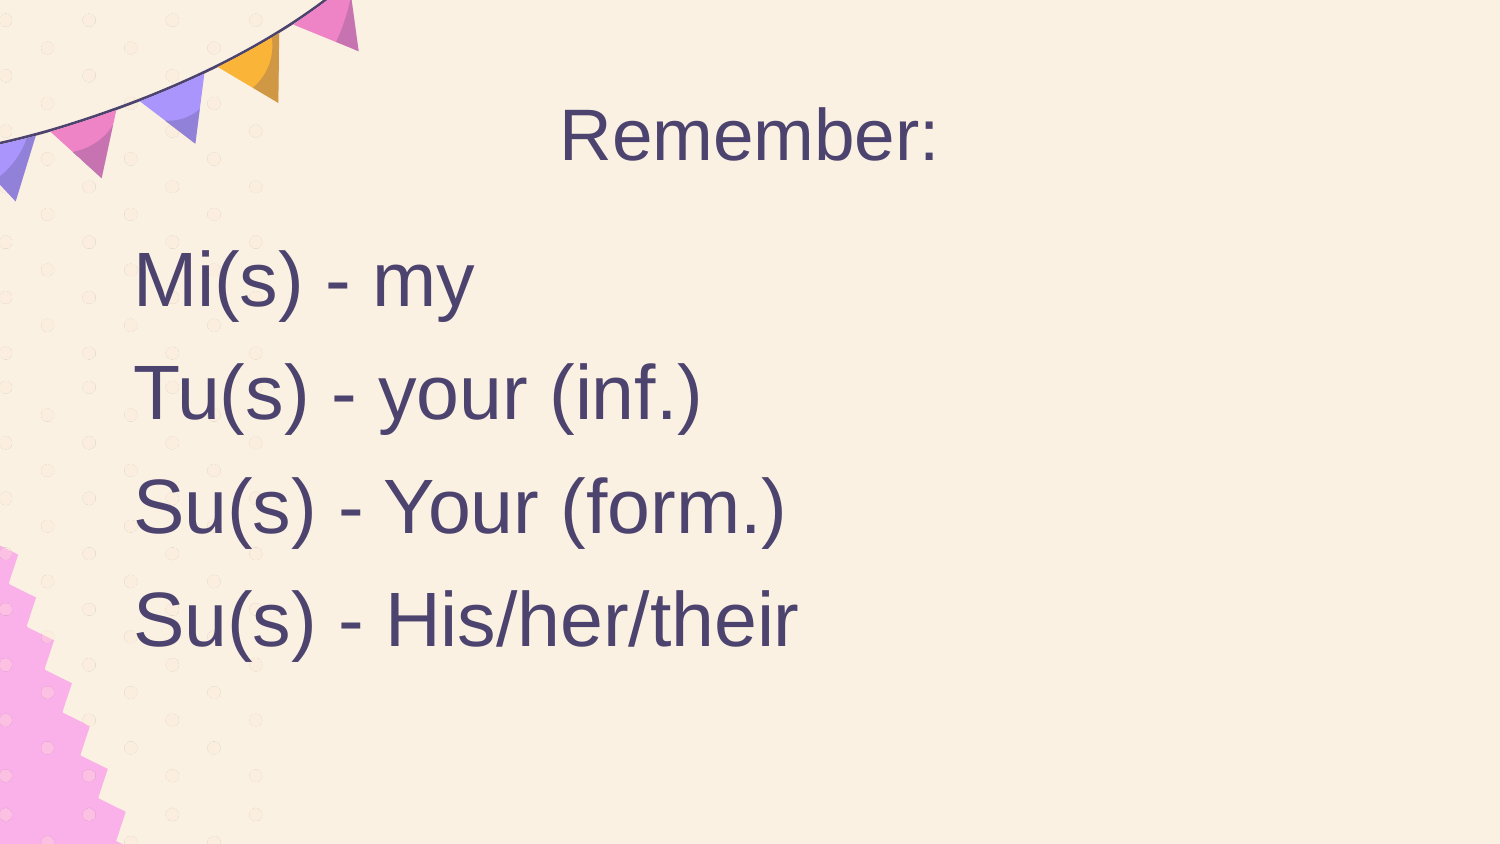

# Remember:
Mi(s) - my
Tu(s) - your (inf.)
Su(s) - Your (form.)
Su(s) - His/her/their